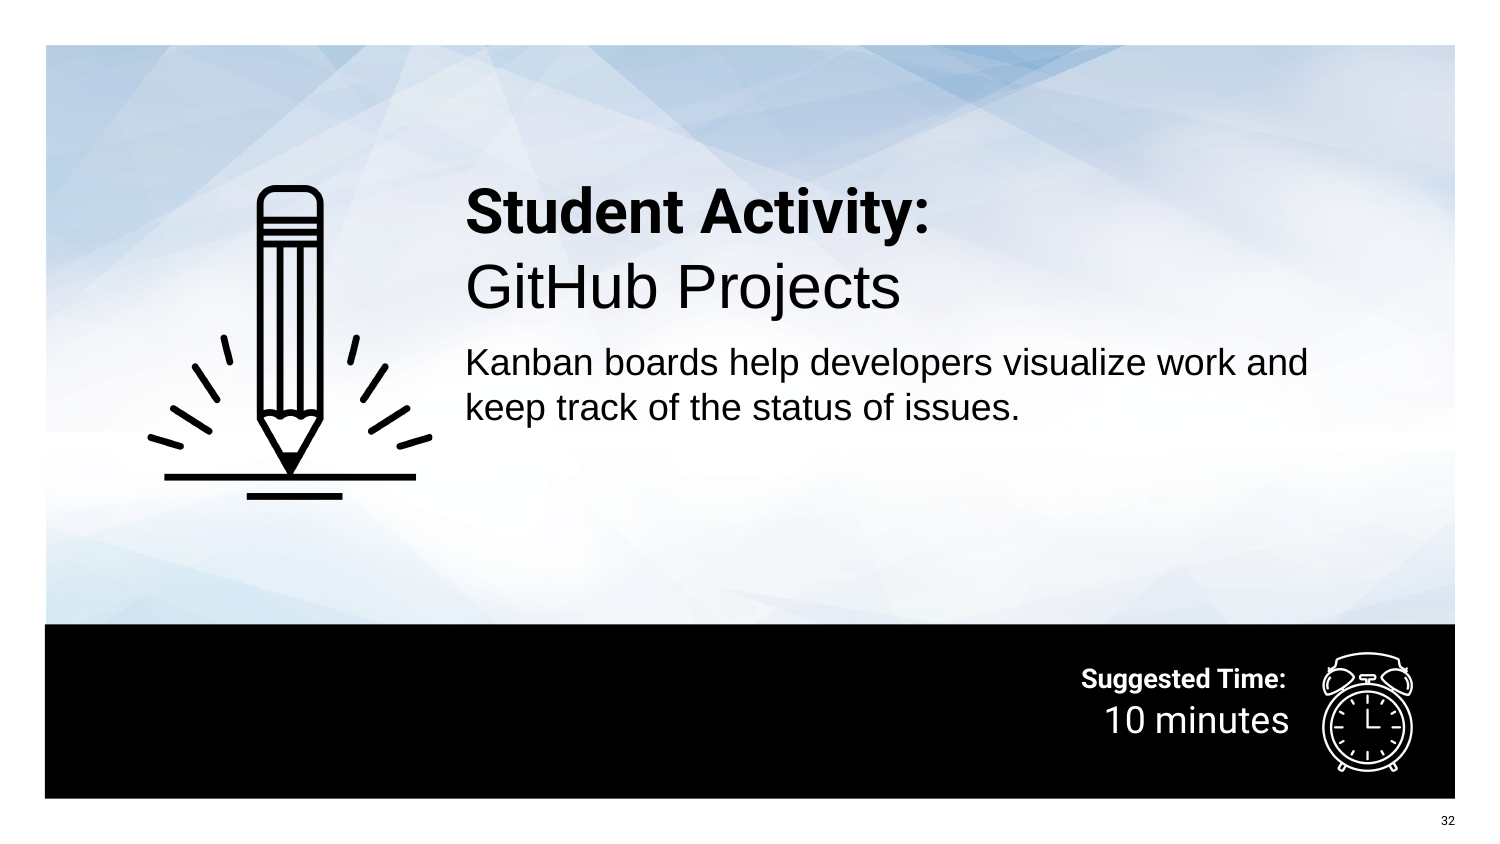

Student Activity:
GitHub Projects
Kanban boards help developers visualize work and keep track of the status of issues.
# 10 minutes